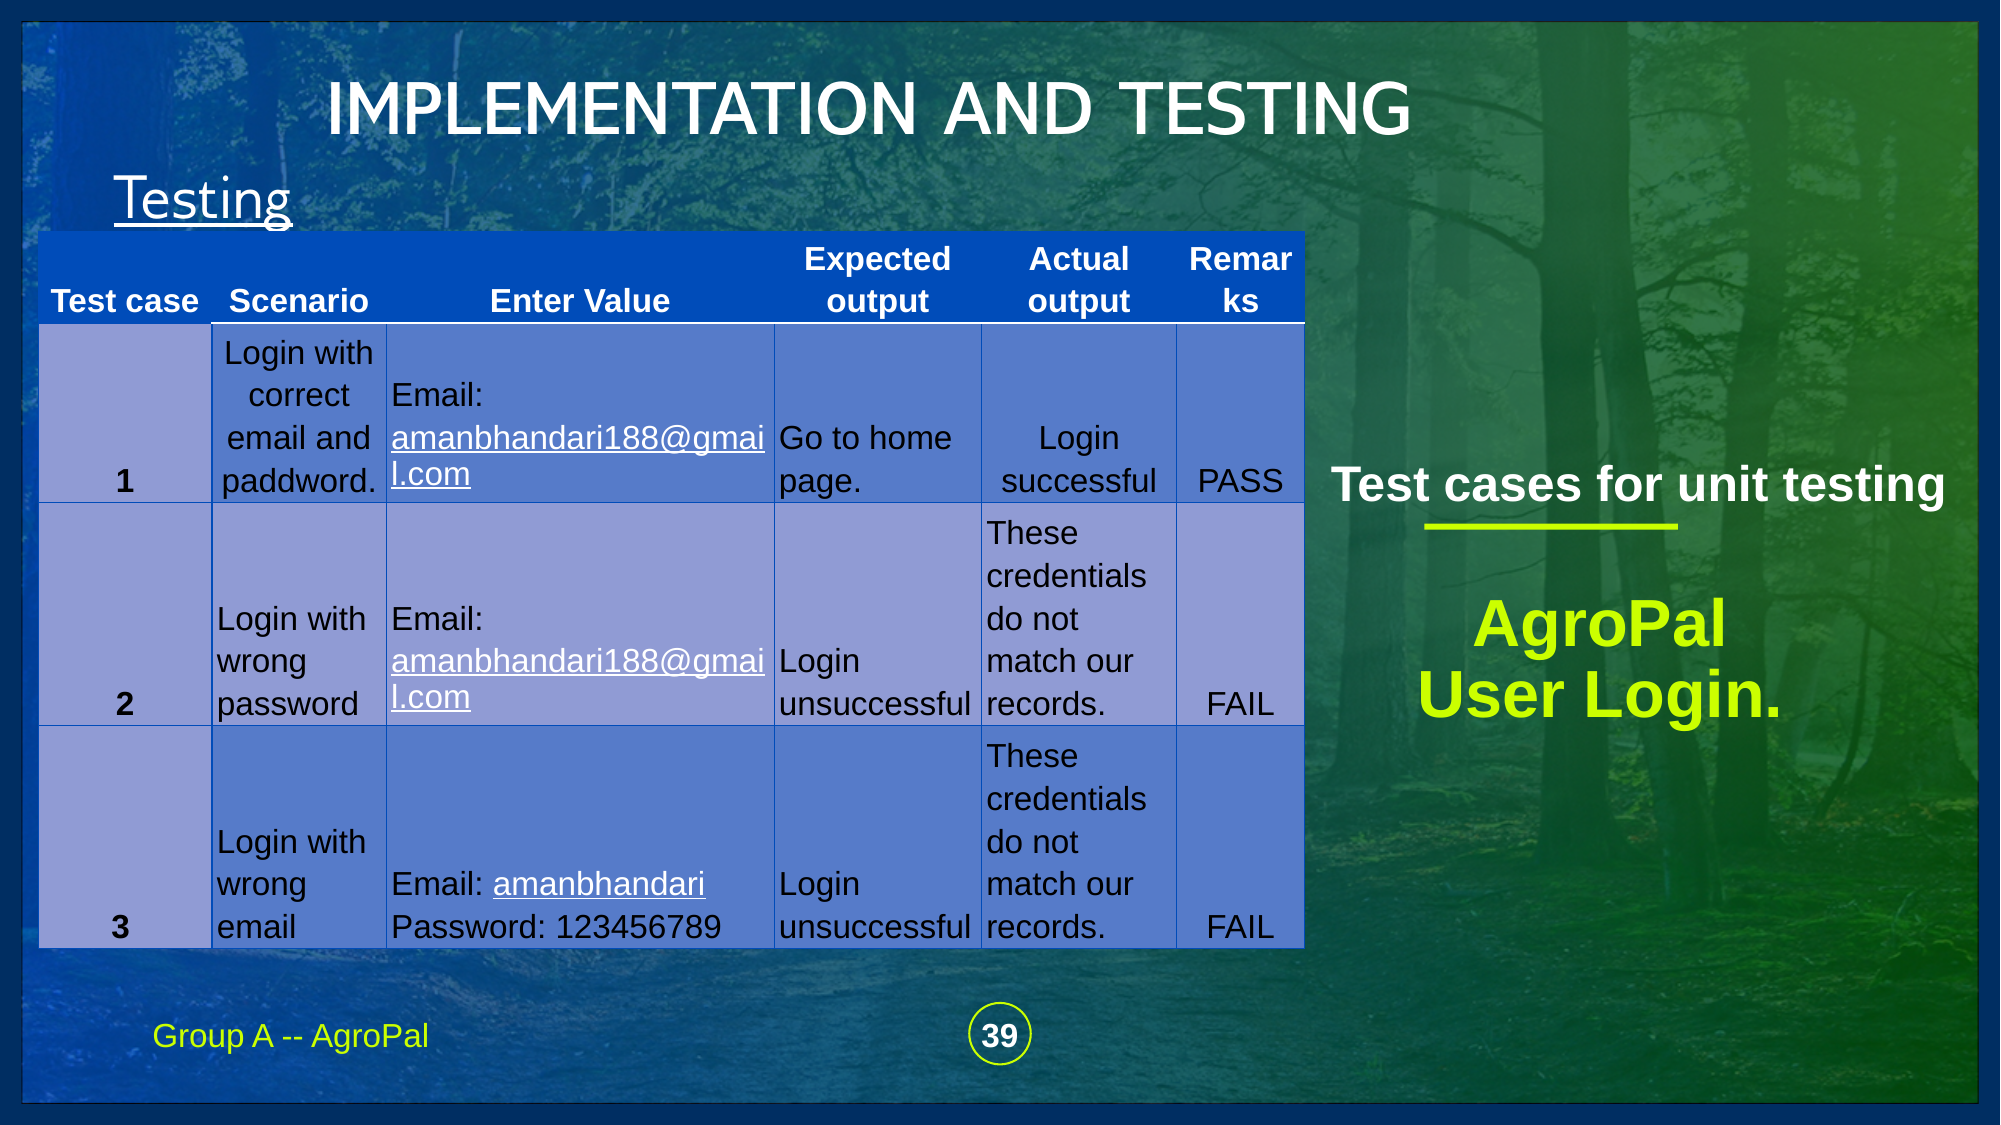

implementation and testinG
Testing
| Test case | Scenario | Enter Value | Expected output | Actual output | Remarks |
| --- | --- | --- | --- | --- | --- |
| 1 | Login with correct email and paddword. | Email: amanbhandari188@gmail.com Password: 123456789 | Go to home page. | Login successful | PASS |
| 2 | Login with wrong password | Email: amanbhandari188@gmail.com Password: 123456 | Login unsuccessful | These credentials do not match our records. | FAIL |
| 3 | Login with wrong email | Email: amanbhandari Password: 123456789 | Login unsuccessful | These credentials do not match our records. | FAIL |
# Test cases for unit testing
AgroPal User Login.
Group A -- AgroPal
39